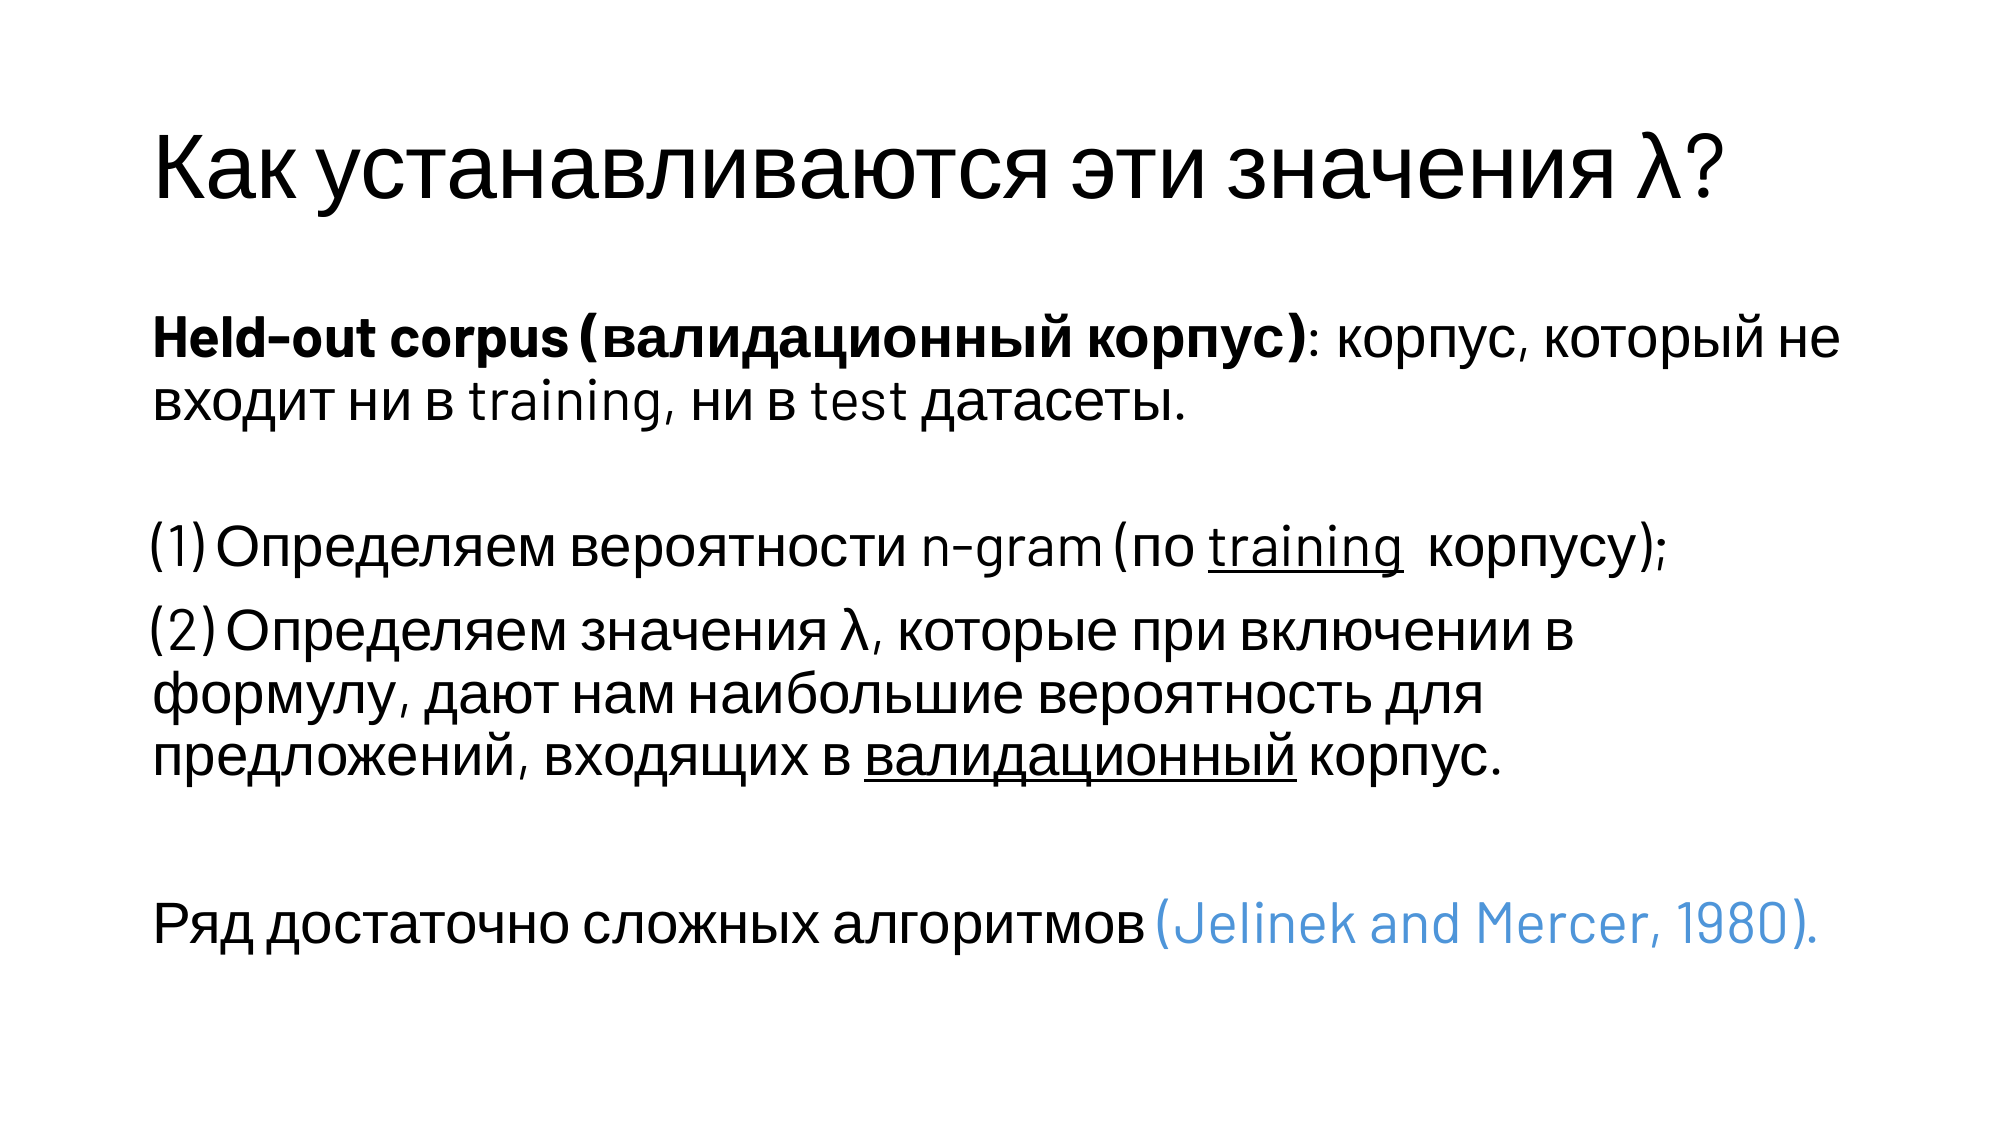

# Как устанавливаются эти значения λ?
Held-out corpus (валидационный корпус): корпус, который не входит ни в training, ни в test датасеты.
(1) Определяем вероятности n-gram (по training  корпусу);
(2) Определяем значения λ, которые при включении в формулу, дают нам наибольшие вероятность для предложений, входящих в валидационный корпус.

Ряд достаточно сложных алгоритмов (Jelinek and Mercer, 1980).